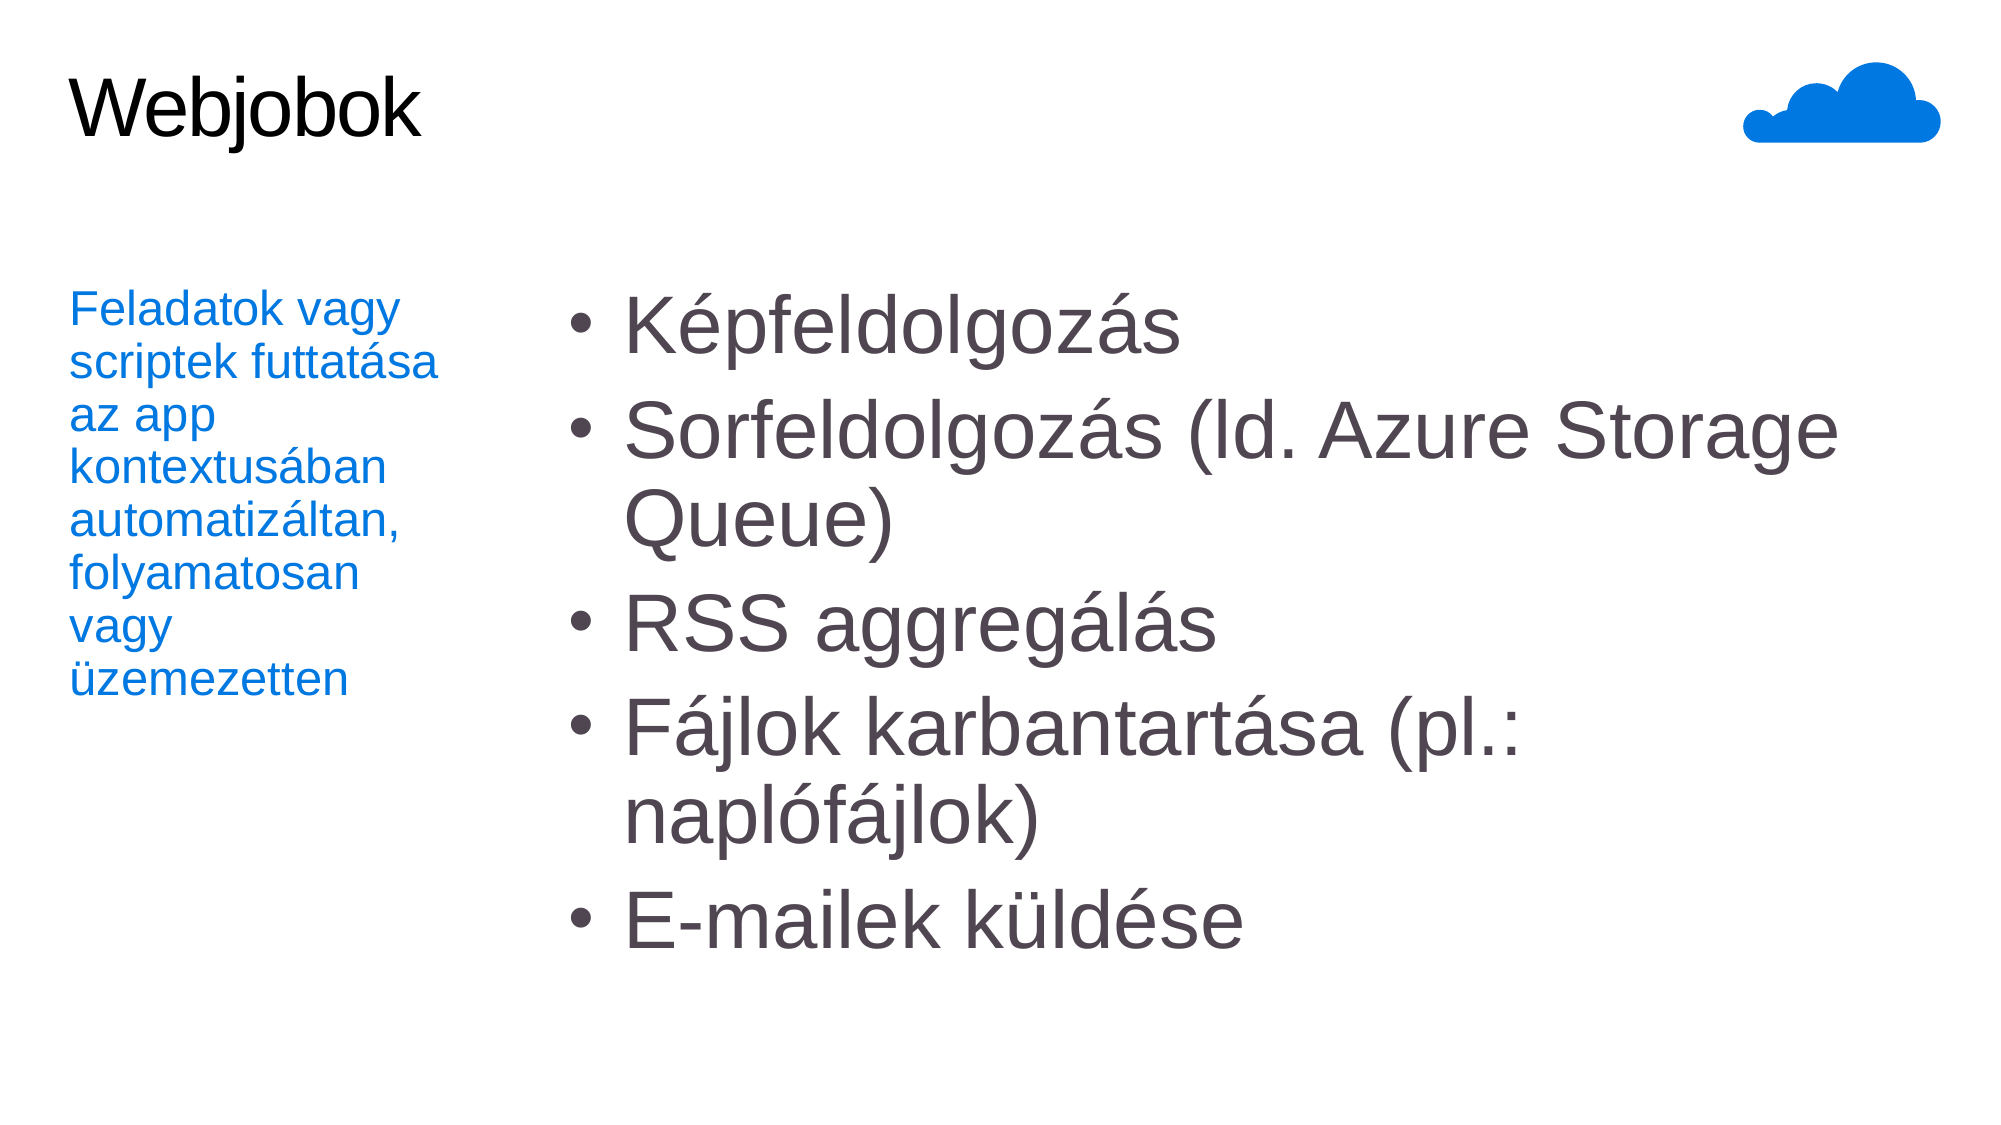

# Webjobok
Feladatok vagy scriptek futtatása az app kontextusában automatizáltan, folyamatosan vagy üzemezetten
Képfeldolgozás
Sorfeldolgozás (ld. Azure Storage Queue)
RSS aggregálás
Fájlok karbantartása (pl.: naplófájlok)
E-mailek küldése